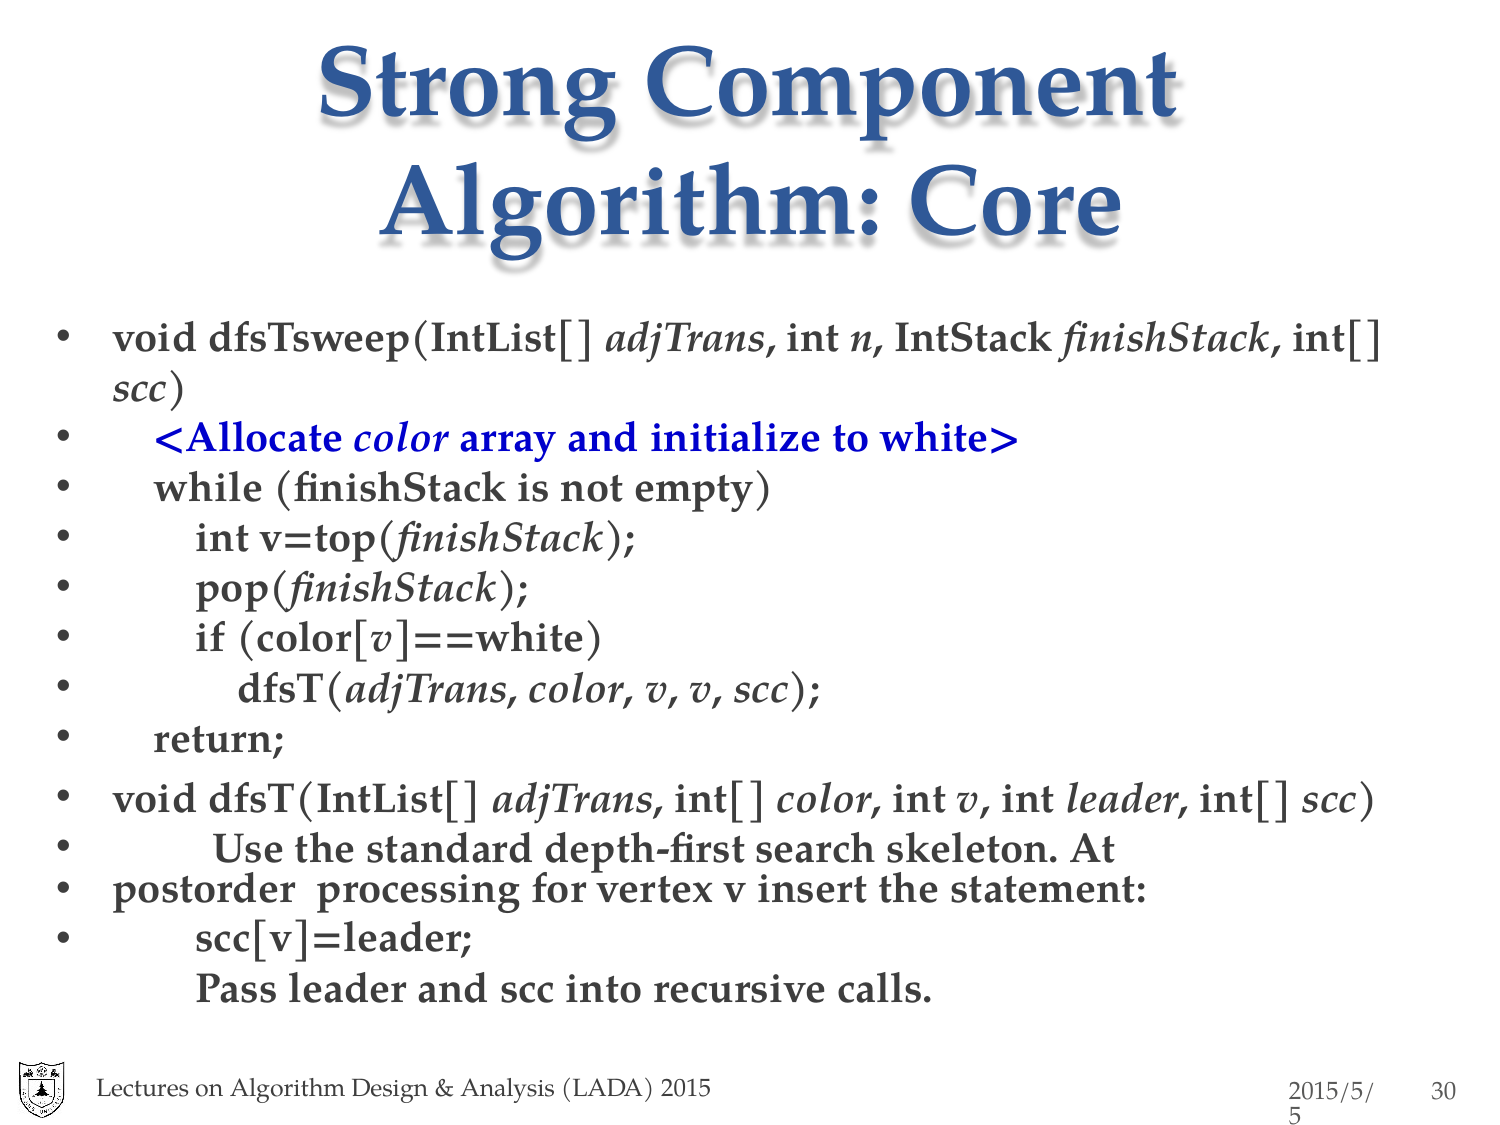

# Strong Component  Algorithm: Core

void dfsTsweep(IntList[] adjTrans, int n, IntStack finishStack, int[] scc)
<Allocate color array and initialize to white>
while (finishStack is not empty)
int v=top(finishStack);
pop(finishStack);
if (color[v]==white)
dfsT(adjTrans, color, v, v, scc);
return;
void dfsT(IntList[] adjTrans, int[] color, int v, int leader, int[] scc)
	Use the standard depth-first search skeleton. At postorder  processing for vertex v insert the statement:
scc[v]=leader;
Pass leader and scc into recursive calls.
•
•
Lectures on Algorithm Design & Analysis (LADA) 2015
30
2015/5/5